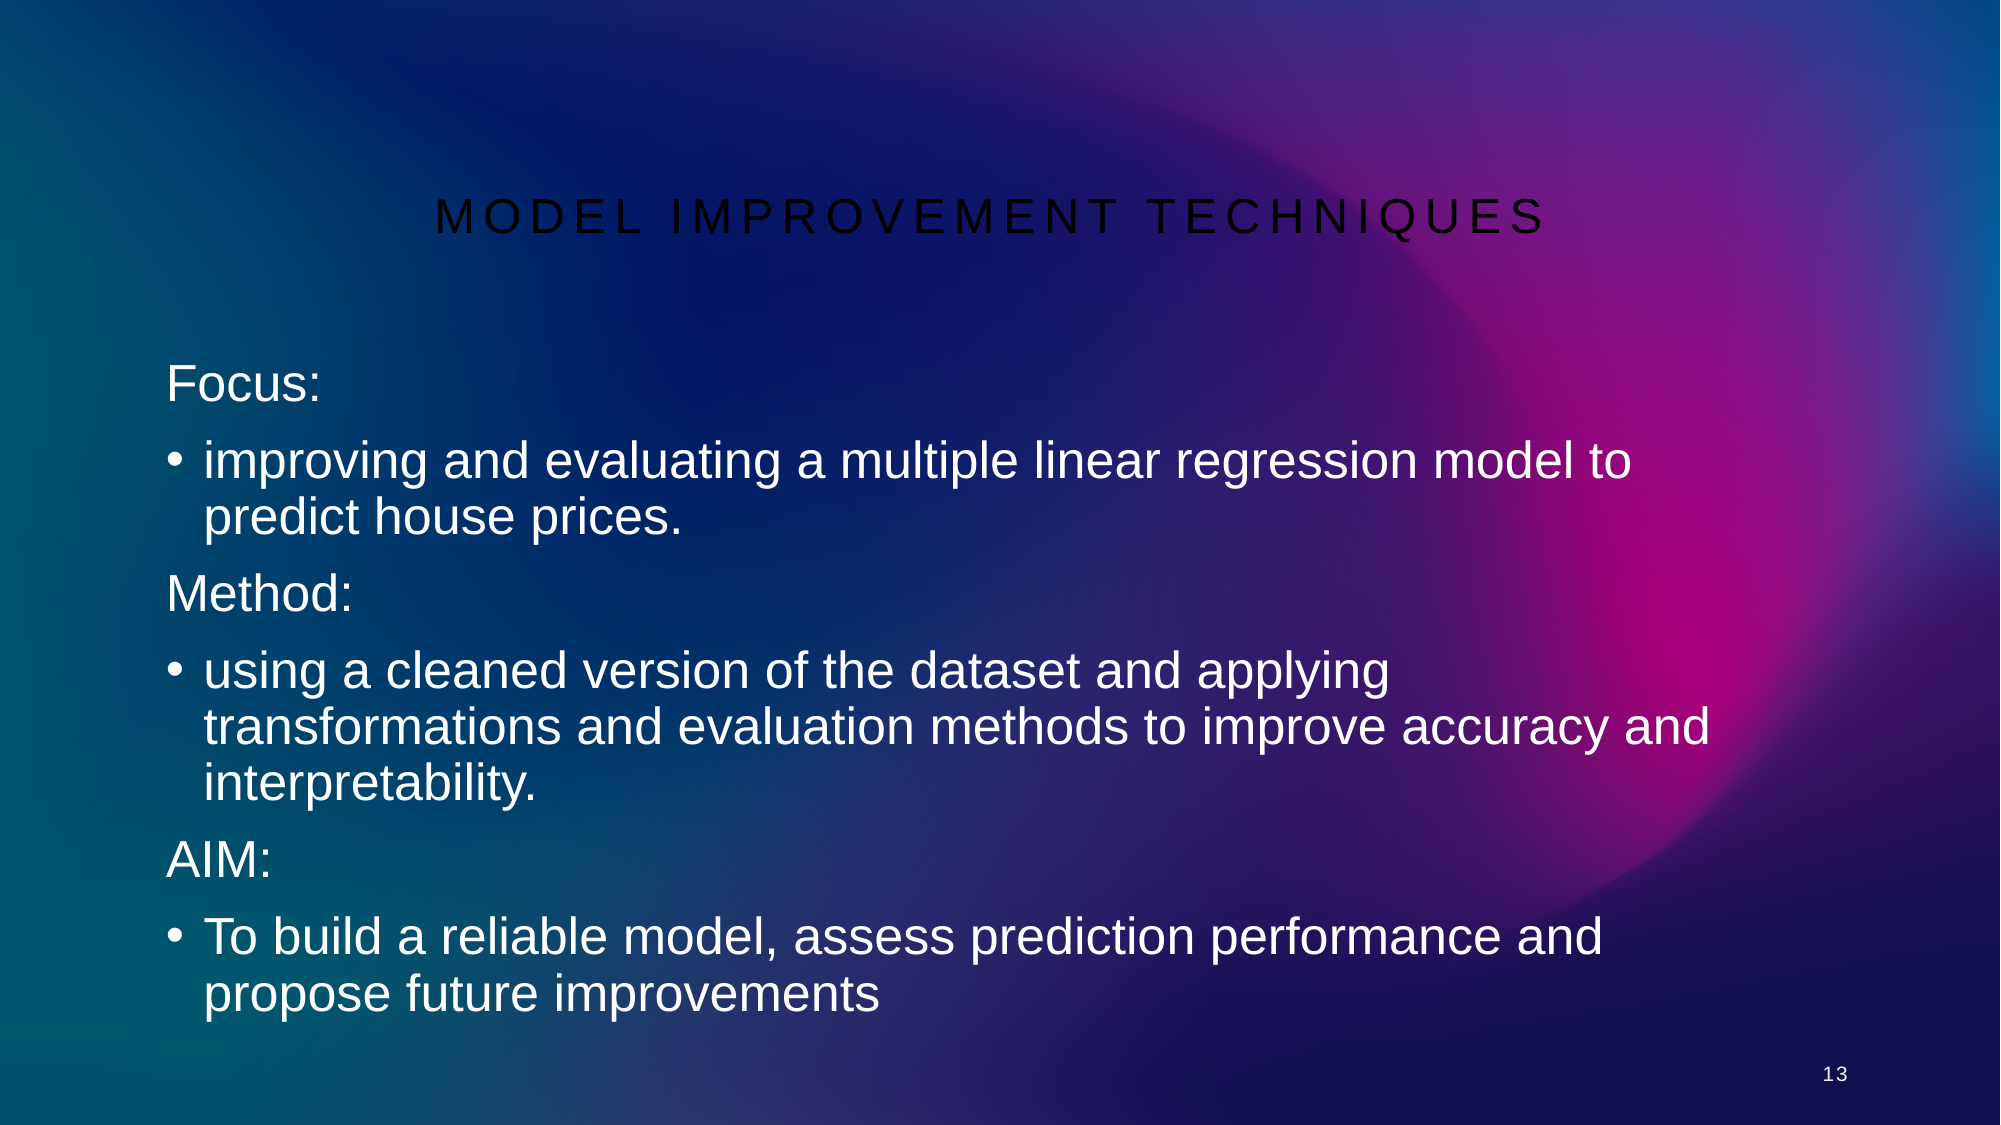

# Model improvement techniques

Focus:
improving and evaluating a multiple linear regression model to predict house prices.
Method:
using a cleaned version of the dataset and applying transformations and evaluation methods to improve accuracy and interpretability.
AIM:
To build a reliable model, assess prediction performance and propose future improvements
13